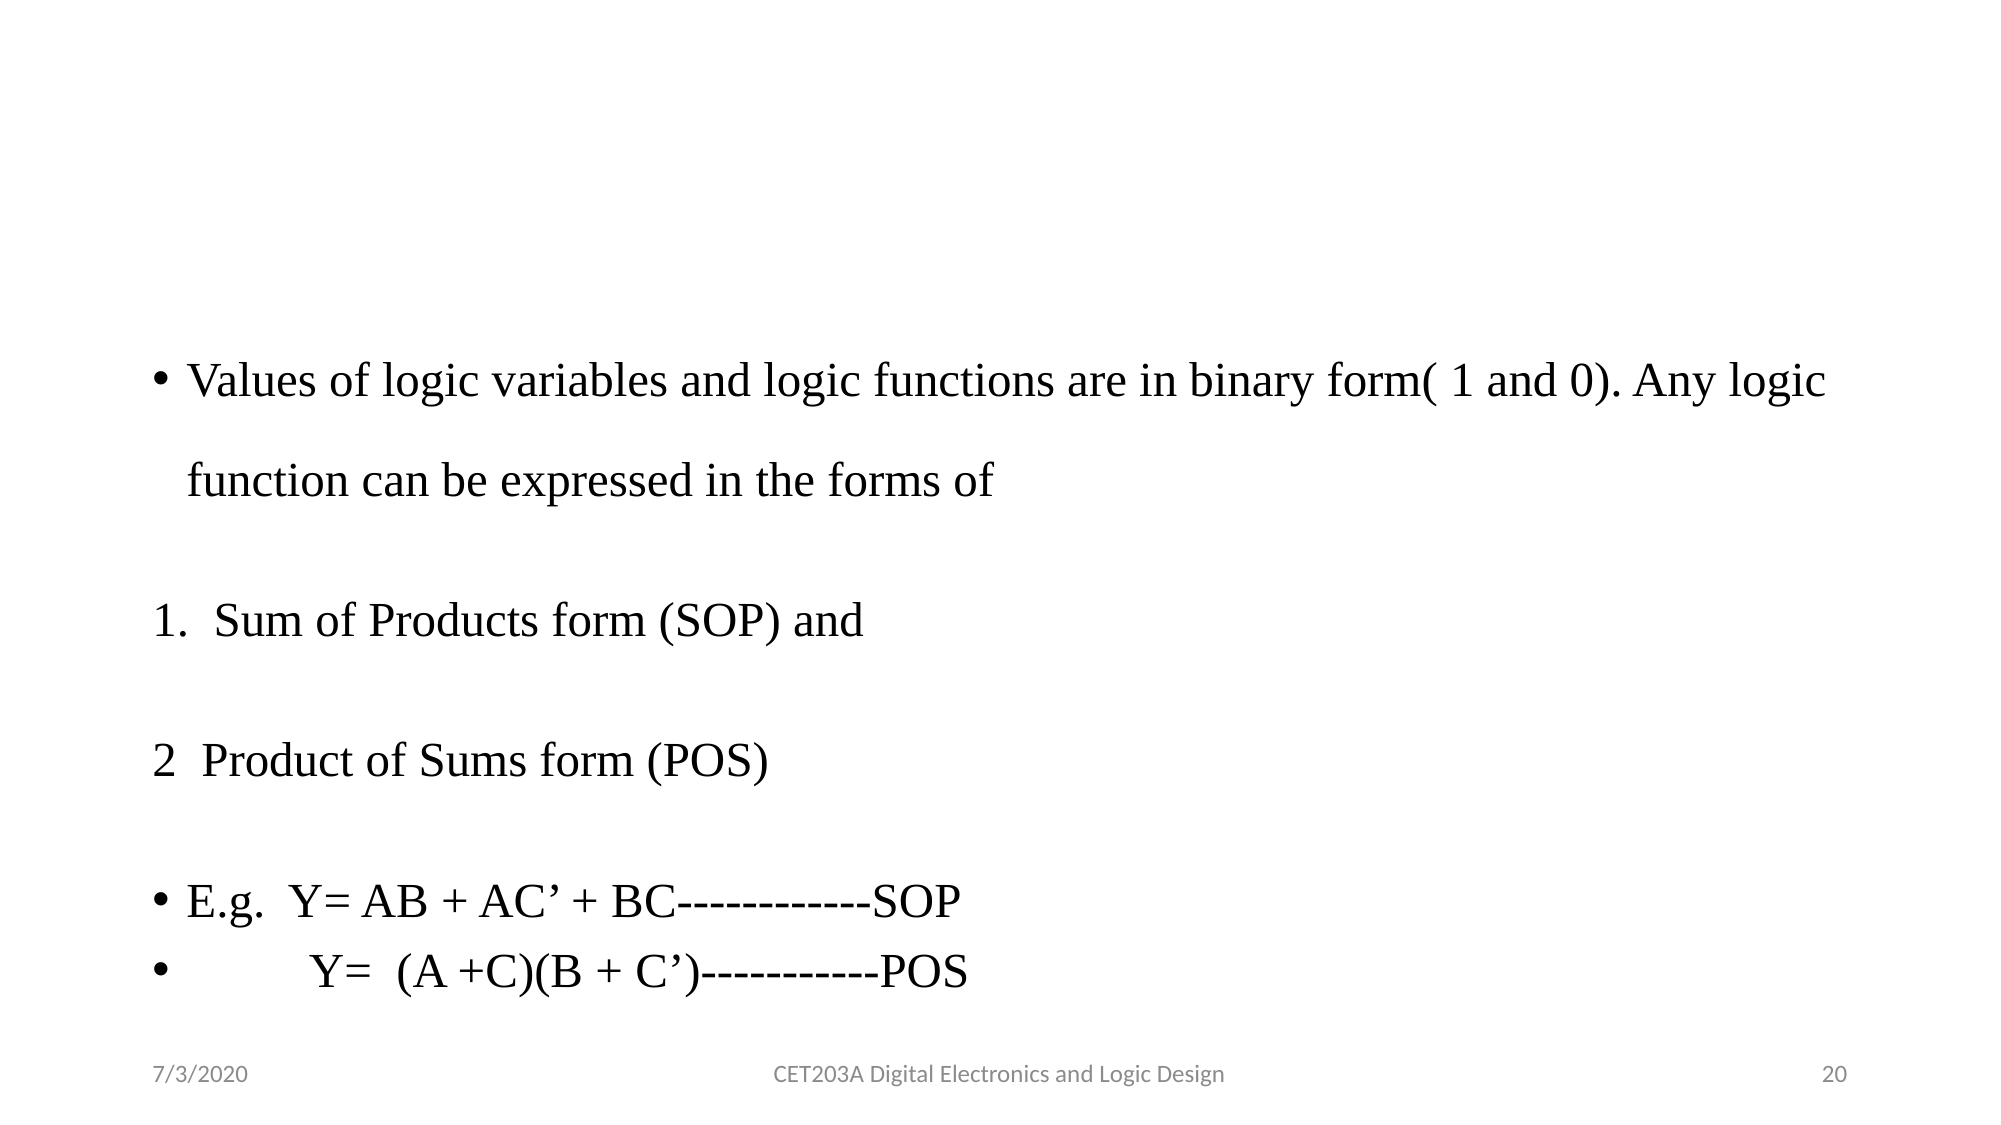

#
Values of logic variables and logic functions are in binary form( 1 and 0). Any logic function can be expressed in the forms of

1.  Sum of Products form (SOP) and

2  Product of Sums form (POS)

E.g.  Y= AB + AC’ + BC------------SOP
          Y=  (A +C)(B + C’)-----------POS
7/3/2020
CET203A Digital Electronics and Logic Design
20